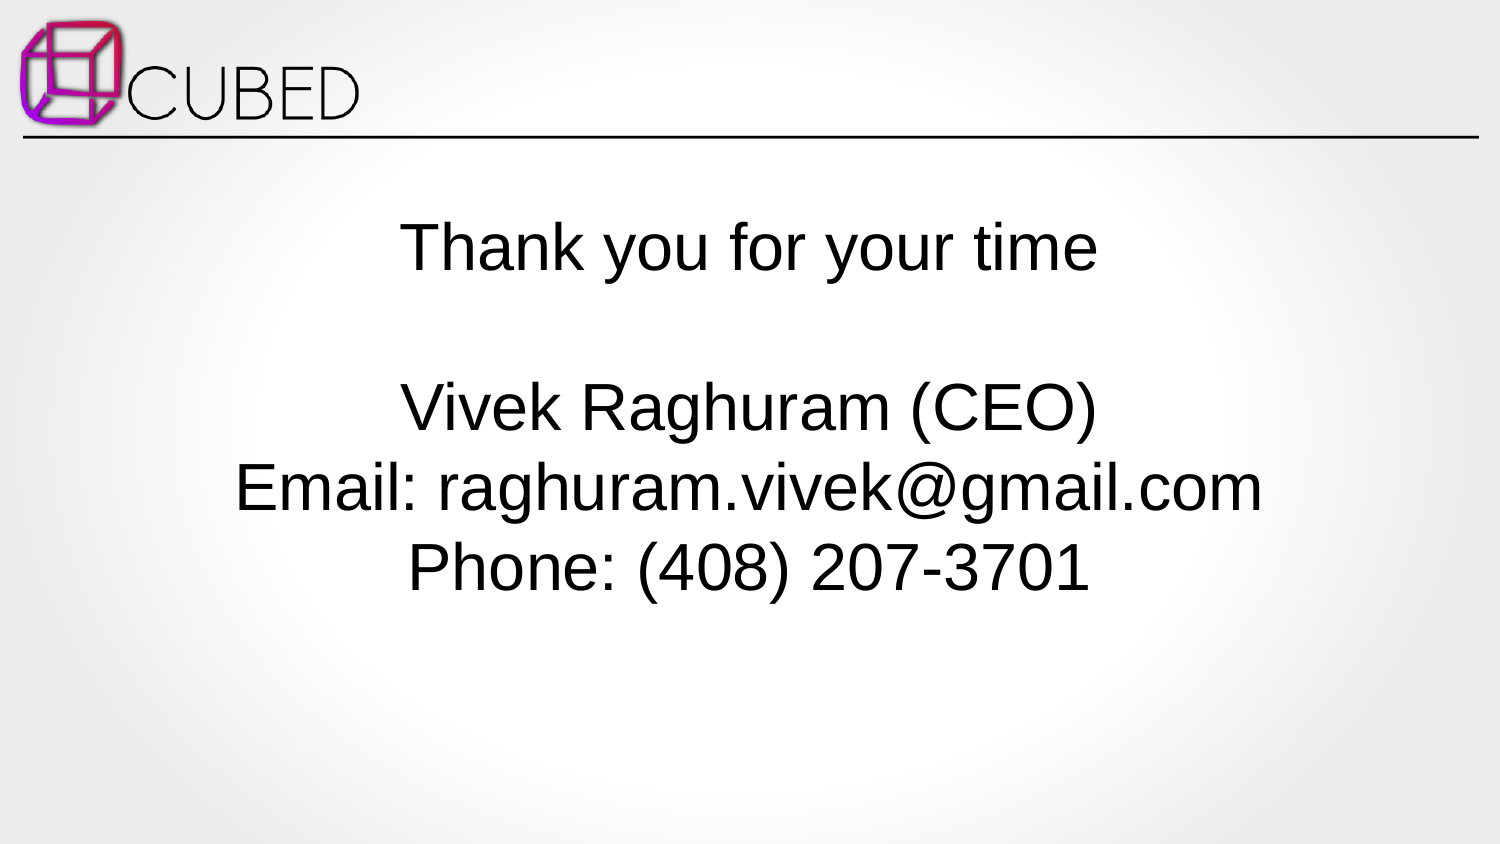

Thank you for your time

Vivek Raghuram (CEO)
Email: raghuram.vivek@gmail.com
Phone: (408) 207-3701